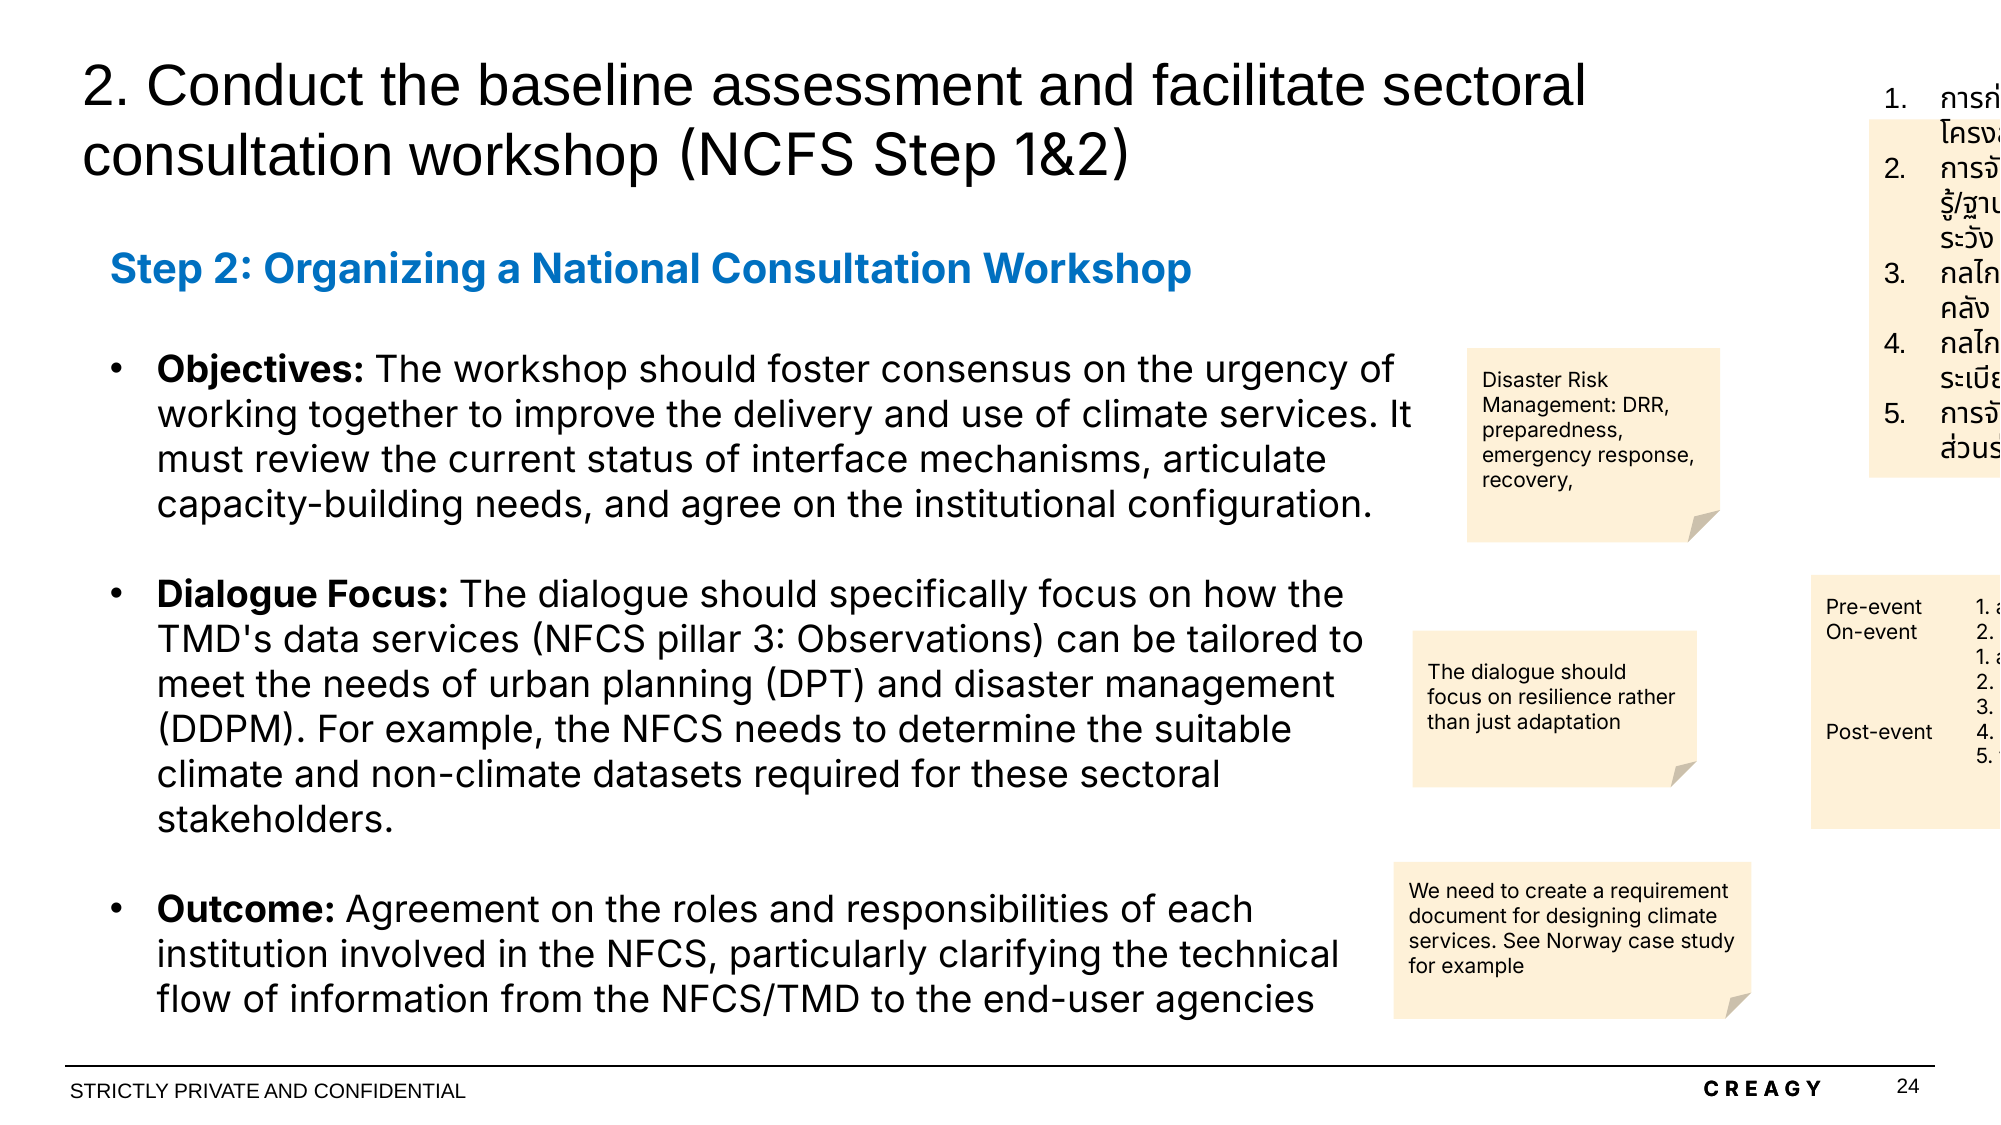

2. Conduct the baseline assessment and facilitate sectoral consultation workshop (NCFS Step 1&2)

การก่อสร้างโครงสร้างพื้นฐาน
การจัดการองค์ความรู้/ฐานข้อมูล การเฝ้าระวัง และการสื่อสาร
กลไกการเงิน/ การคลัง
กลไกกฎหมาย/ระเบียบข้อบังคับ
การจัดการ/การมีส่วนร่วม
Step 2: Organizing a National Consultation Workshop
Objectives: The workshop should foster consensus on the urgency of working together to improve the delivery and use of climate services. It must review the current status of interface mechanisms, articulate capacity-building needs, and agree on the institutional configuration.

Dialogue Focus: The dialogue should specifically focus on how the TMD's data services (NFCS pillar 3: Observations) can be tailored to meet the needs of urban planning (DPT) and disaster management (DDPM). For example, the NFCS needs to determine the suitable climate and non-climate datasets required for these sectoral stakeholders.

Outcome: Agreement on the roles and responsibilities of each institution involved in the NFCS, particularly clarifying the technical flow of information from the NFCS/TMD to the end-user agencies
Disaster Risk Management: DRR, preparedness, emergency response, recovery,
Pre-event	1. anticipate
On-event	2. respond		1. absorb		2. transfer		3. recover
Post-event	4. adapt		5. transform
The dialogue should focus on resilience rather than just adaptation
We need to create a requirement document for designing climate services. See Norway case study for example
24